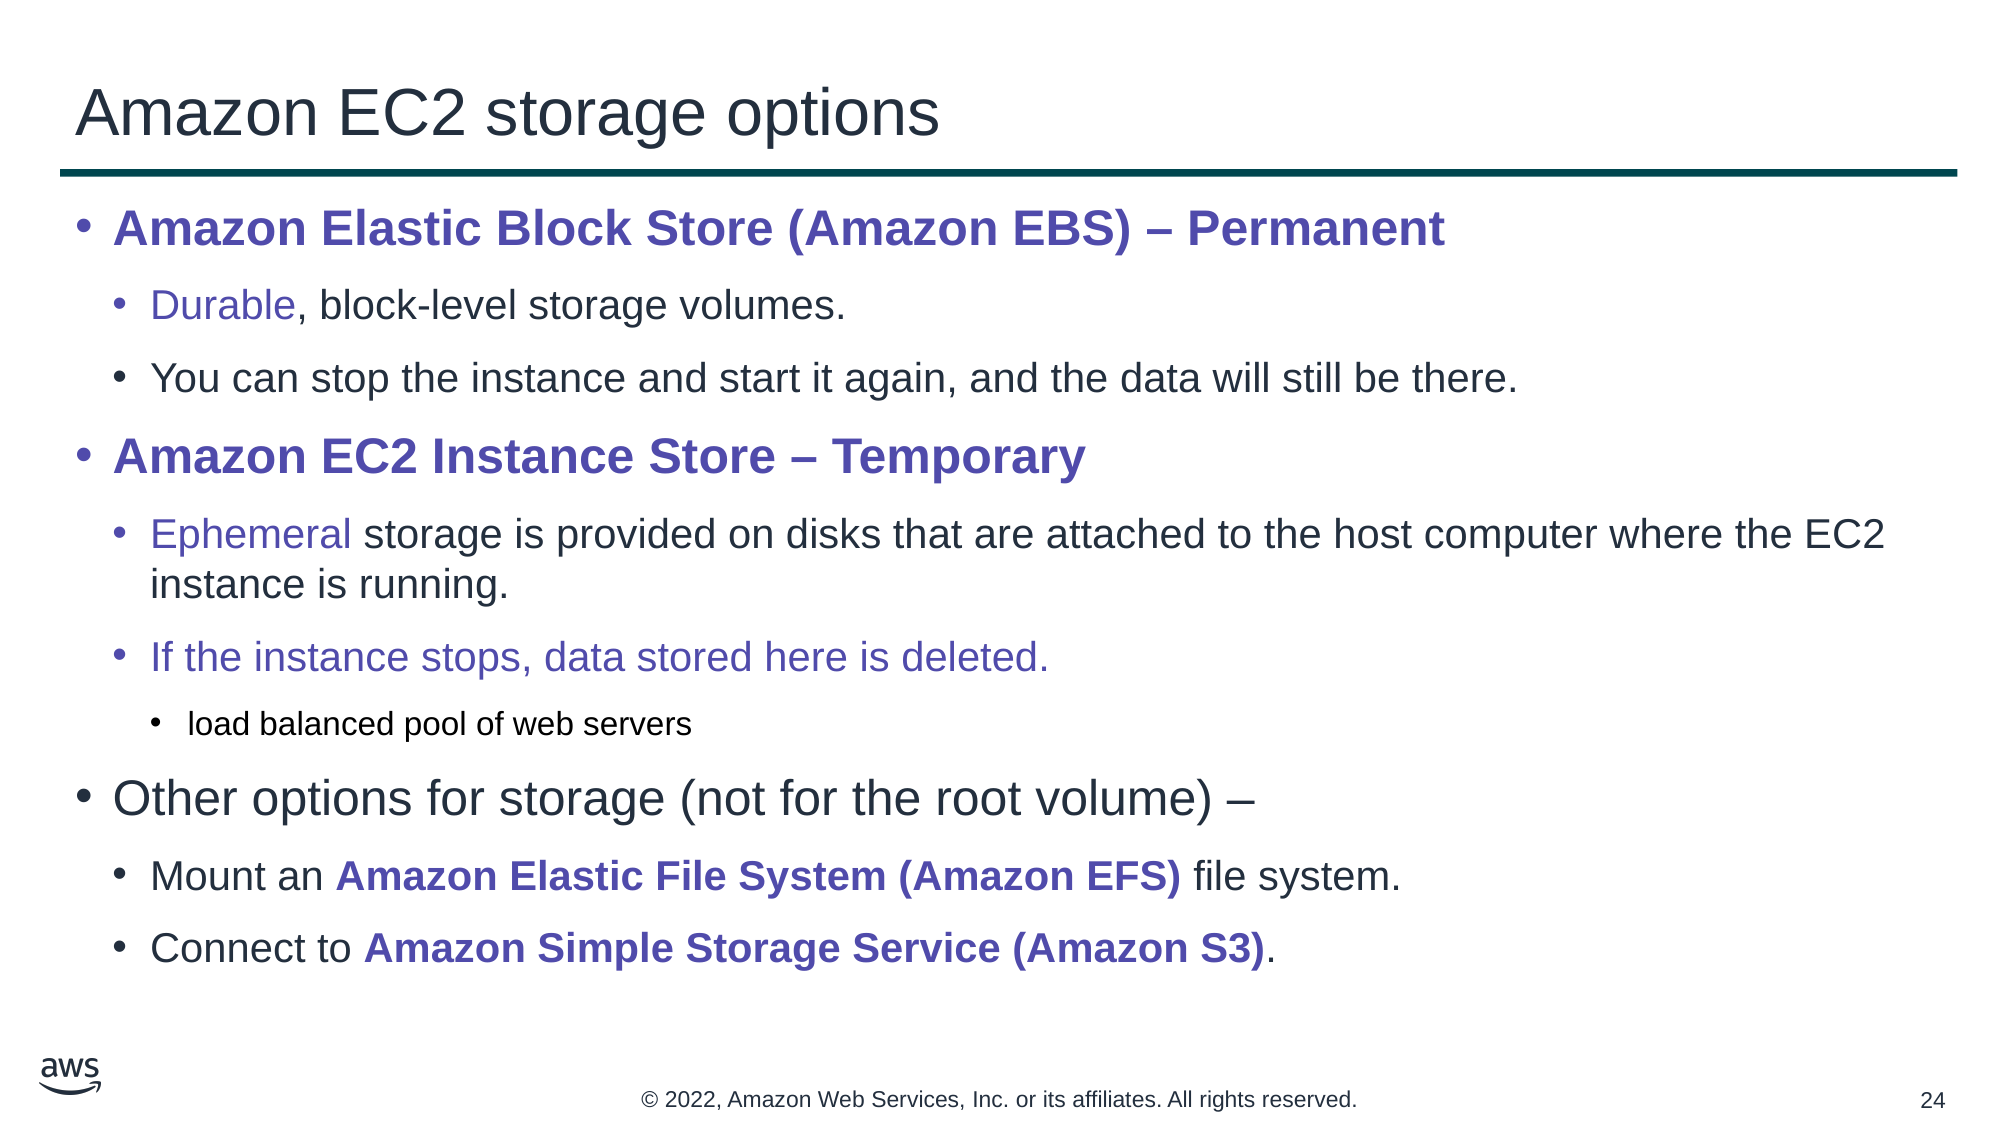

# Amazon EC2 storage options
Amazon Elastic Block Store (Amazon EBS) – Permanent
Durable, block-level storage volumes.
You can stop the instance and start it again, and the data will still be there.
Amazon EC2 Instance Store – Temporary
Ephemeral storage is provided on disks that are attached to the host computer where the EC2 instance is running.
If the instance stops, data stored here is deleted.
load balanced pool of web servers
Other options for storage (not for the root volume) –
Mount an Amazon Elastic File System (Amazon EFS) file system.
Connect to Amazon Simple Storage Service (Amazon S3).
24